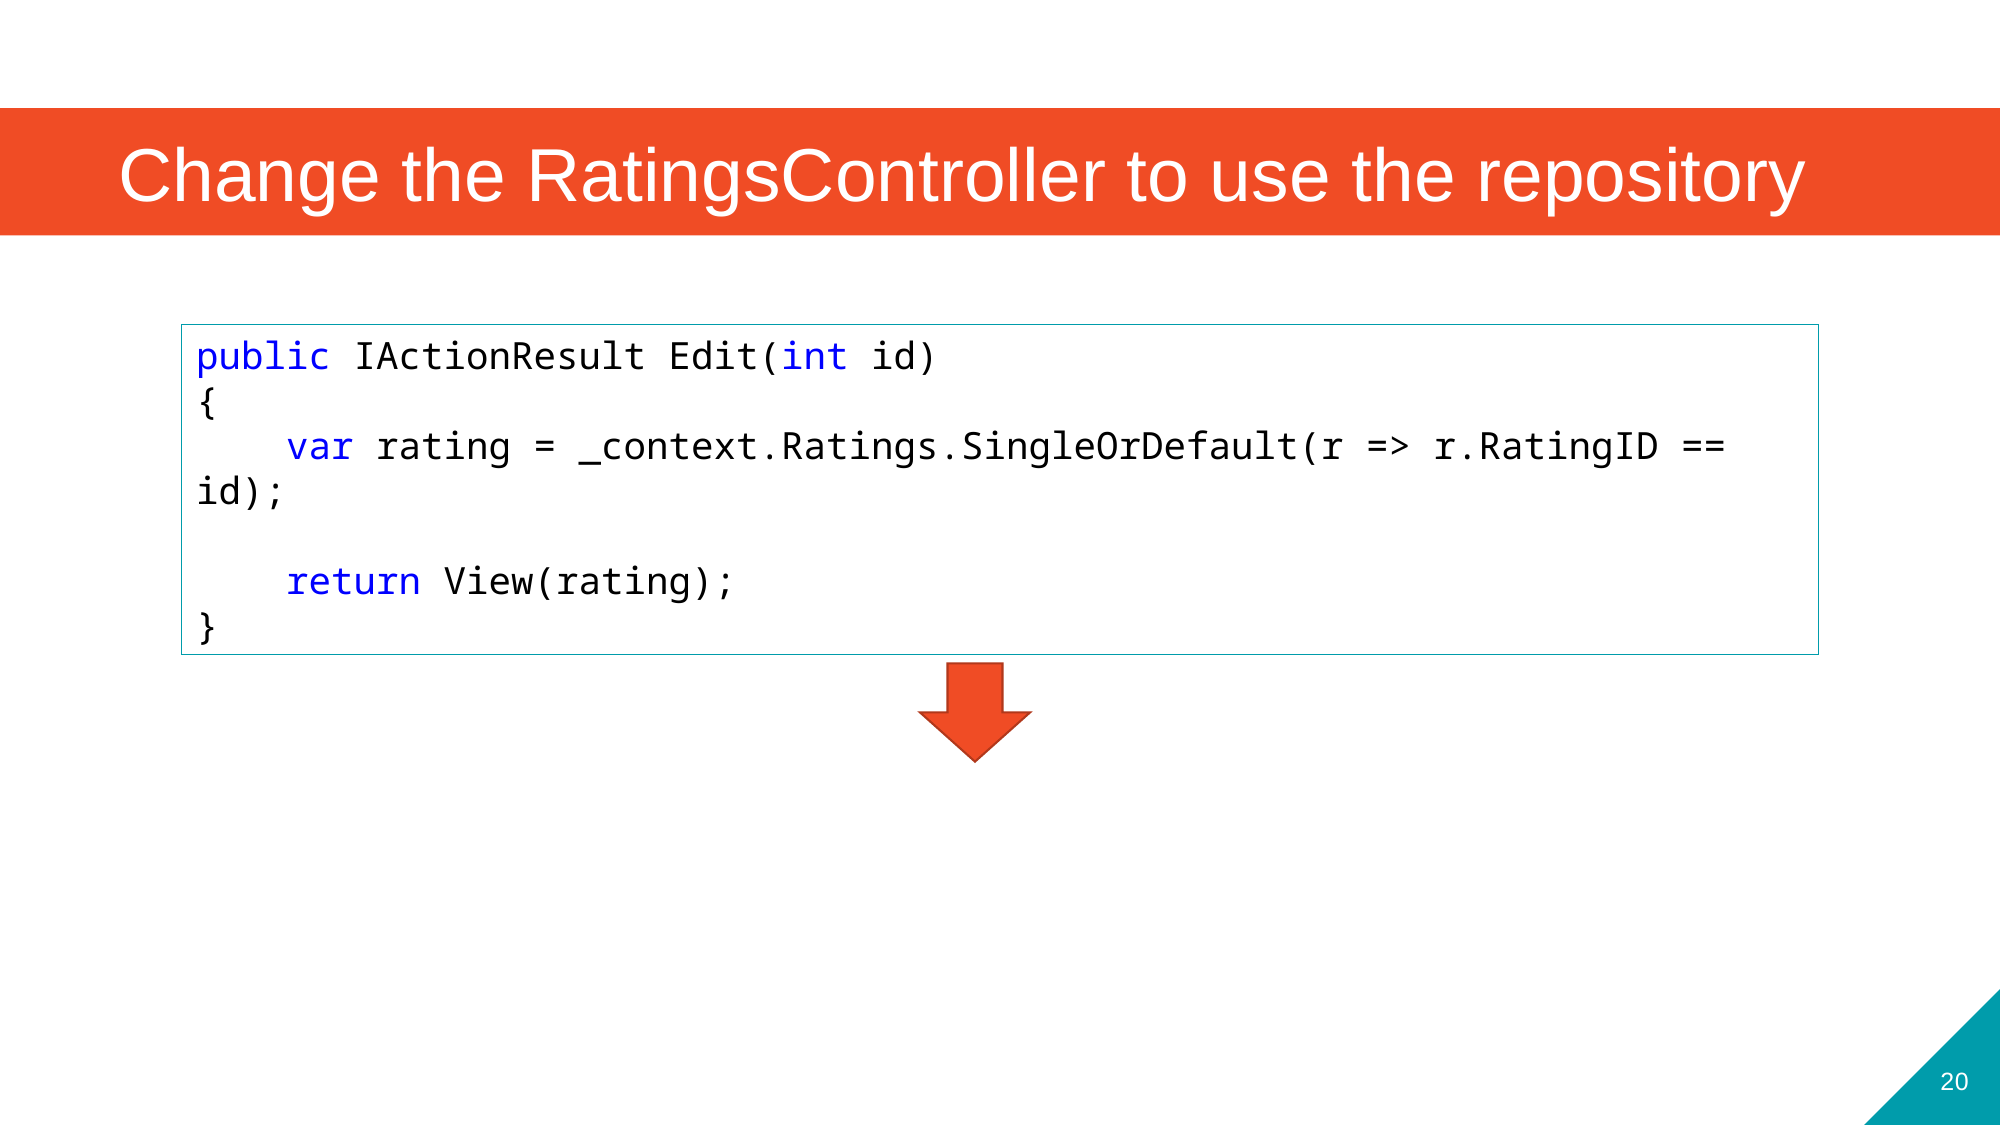

# Change the RatingsController to use the repository
public IActionResult Edit(int id)
{
    var rating = _context.Ratings.SingleOrDefault(r => r.RatingID == id);

    return View(rating);
}

20